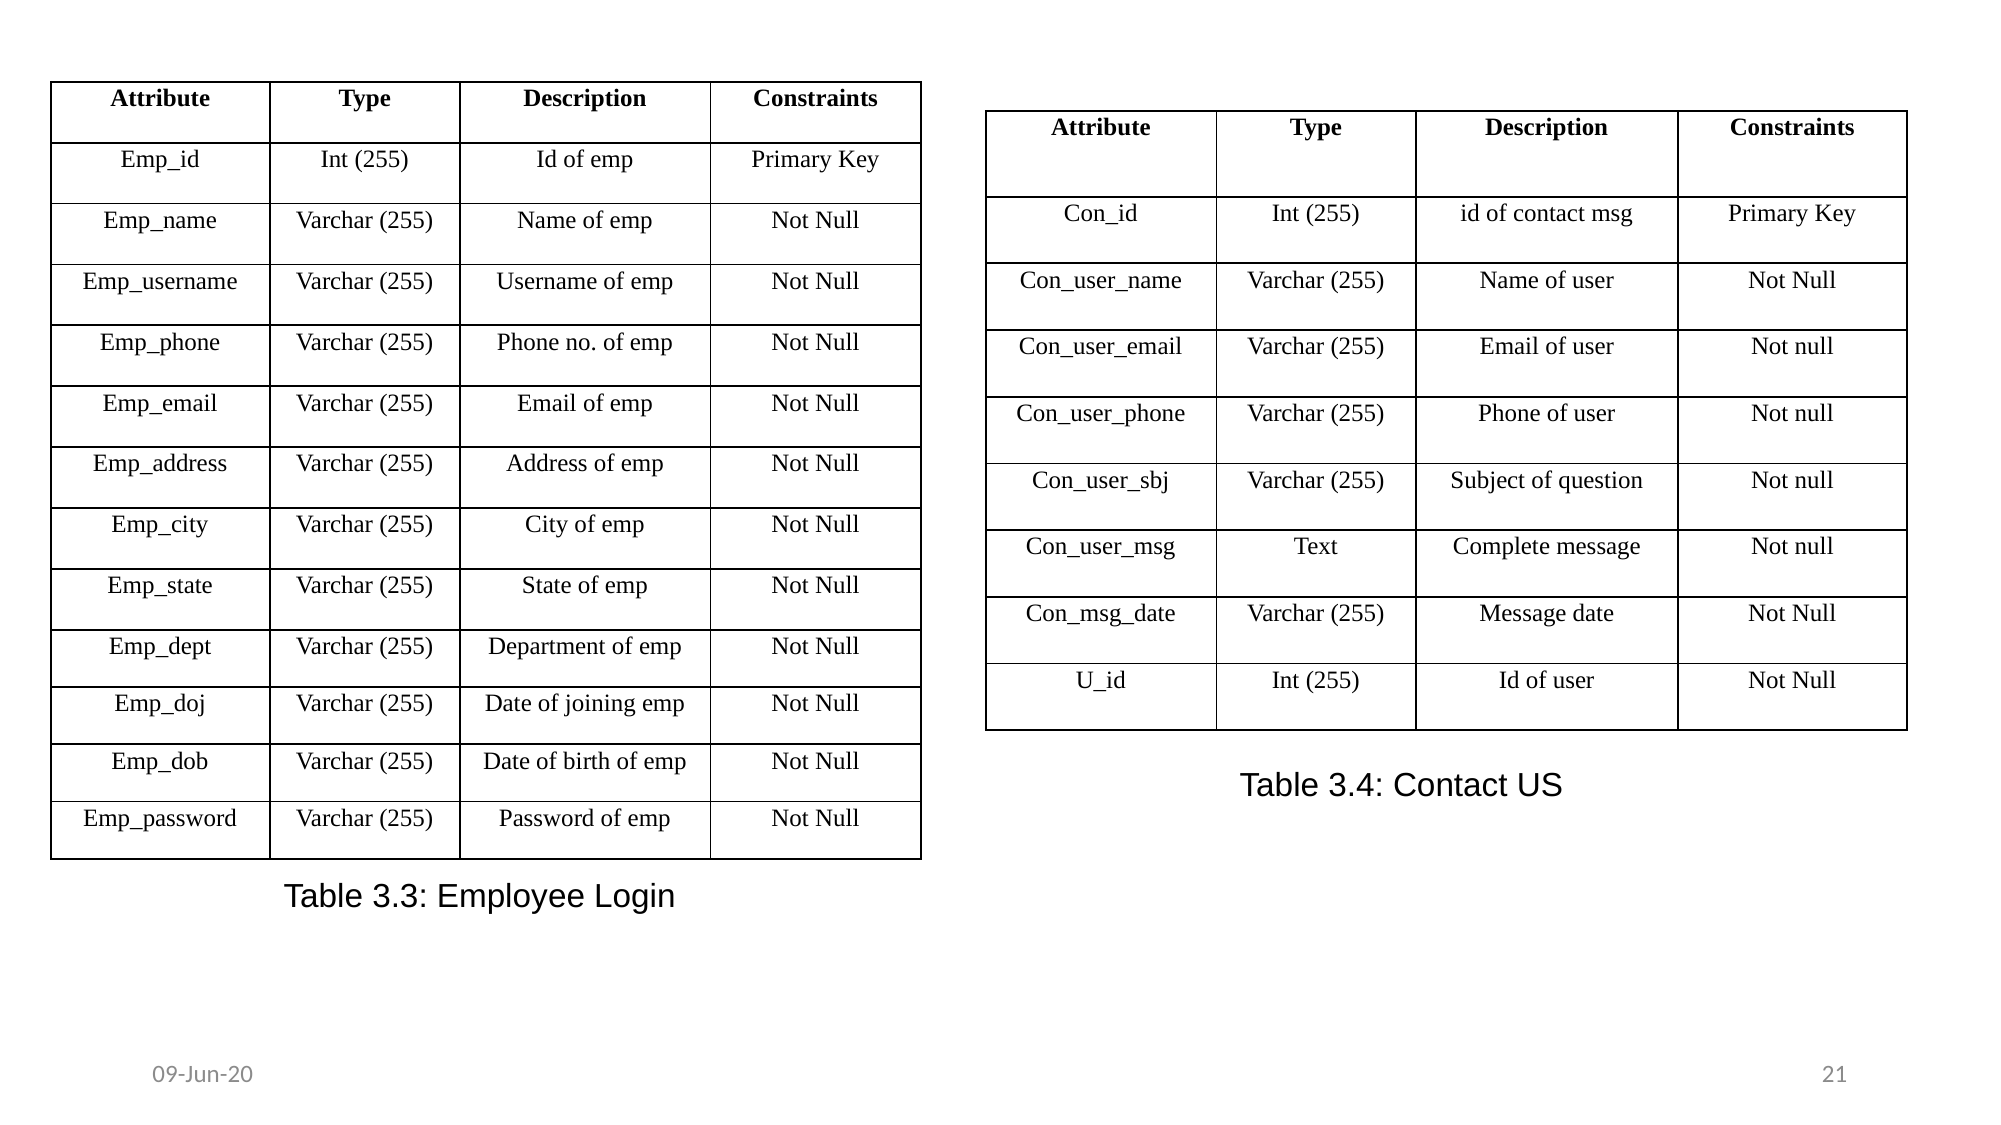

| Attribute | Type | Description | Constraints |
| --- | --- | --- | --- |
| Emp\_id | Int (255) | Id of emp | Primary Key |
| Emp\_name | Varchar (255) | Name of emp | Not Null |
| Emp\_username | Varchar (255) | Username of emp | Not Null |
| Emp\_phone | Varchar (255) | Phone no. of emp | Not Null |
| Emp\_email | Varchar (255) | Email of emp | Not Null |
| Emp\_address | Varchar (255) | Address of emp | Not Null |
| Emp\_city | Varchar (255) | City of emp | Not Null |
| Emp\_state | Varchar (255) | State of emp | Not Null |
| Emp\_dept | Varchar (255) | Department of emp | Not Null |
| Emp\_doj | Varchar (255) | Date of joining emp | Not Null |
| Emp\_dob | Varchar (255) | Date of birth of emp | Not Null |
| Emp\_password | Varchar (255) | Password of emp | Not Null |
| Attribute | Type | Description | Constraints |
| --- | --- | --- | --- |
| Con\_id | Int (255) | id of contact msg | Primary Key |
| Con\_user\_name | Varchar (255) | Name of user | Not Null |
| Con\_user\_email | Varchar (255) | Email of user | Not null |
| Con\_user\_phone | Varchar (255) | Phone of user | Not null |
| Con\_user\_sbj | Varchar (255) | Subject of question | Not null |
| Con\_user\_msg | Text | Complete message | Not null |
| Con\_msg\_date | Varchar (255) | Message date | Not Null |
| U\_id | Int (255) | Id of user | Not Null |
Table 3.4: Contact US
Table 3.3: Employee Login
09-Jun-20
21